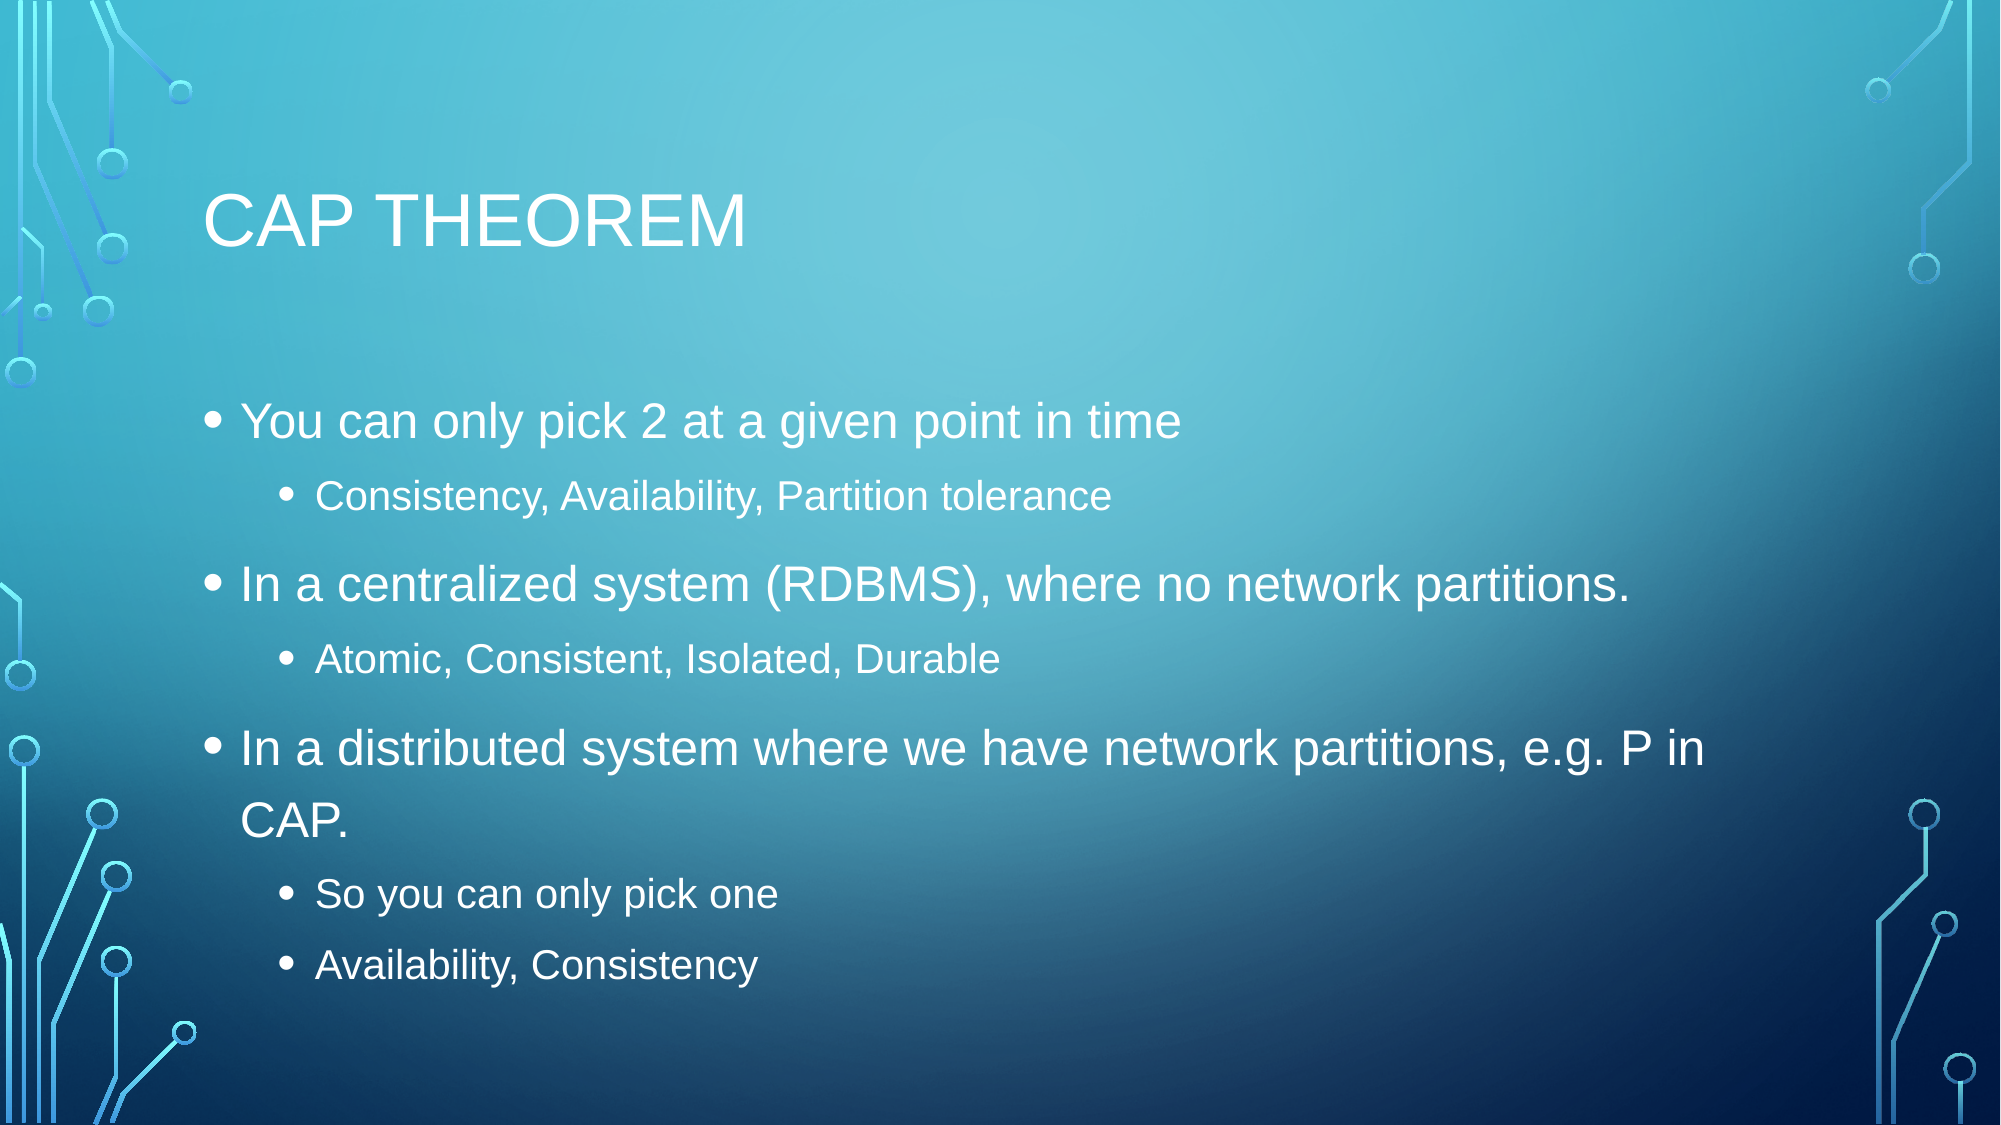

# CAP Theorem
You can only pick 2 at a given point in time
Consistency, Availability, Partition tolerance
In a centralized system (RDBMS), where no network partitions.
Atomic, Consistent, Isolated, Durable
In a distributed system where we have network partitions, e.g. P in CAP.
So you can only pick one
Availability, Consistency